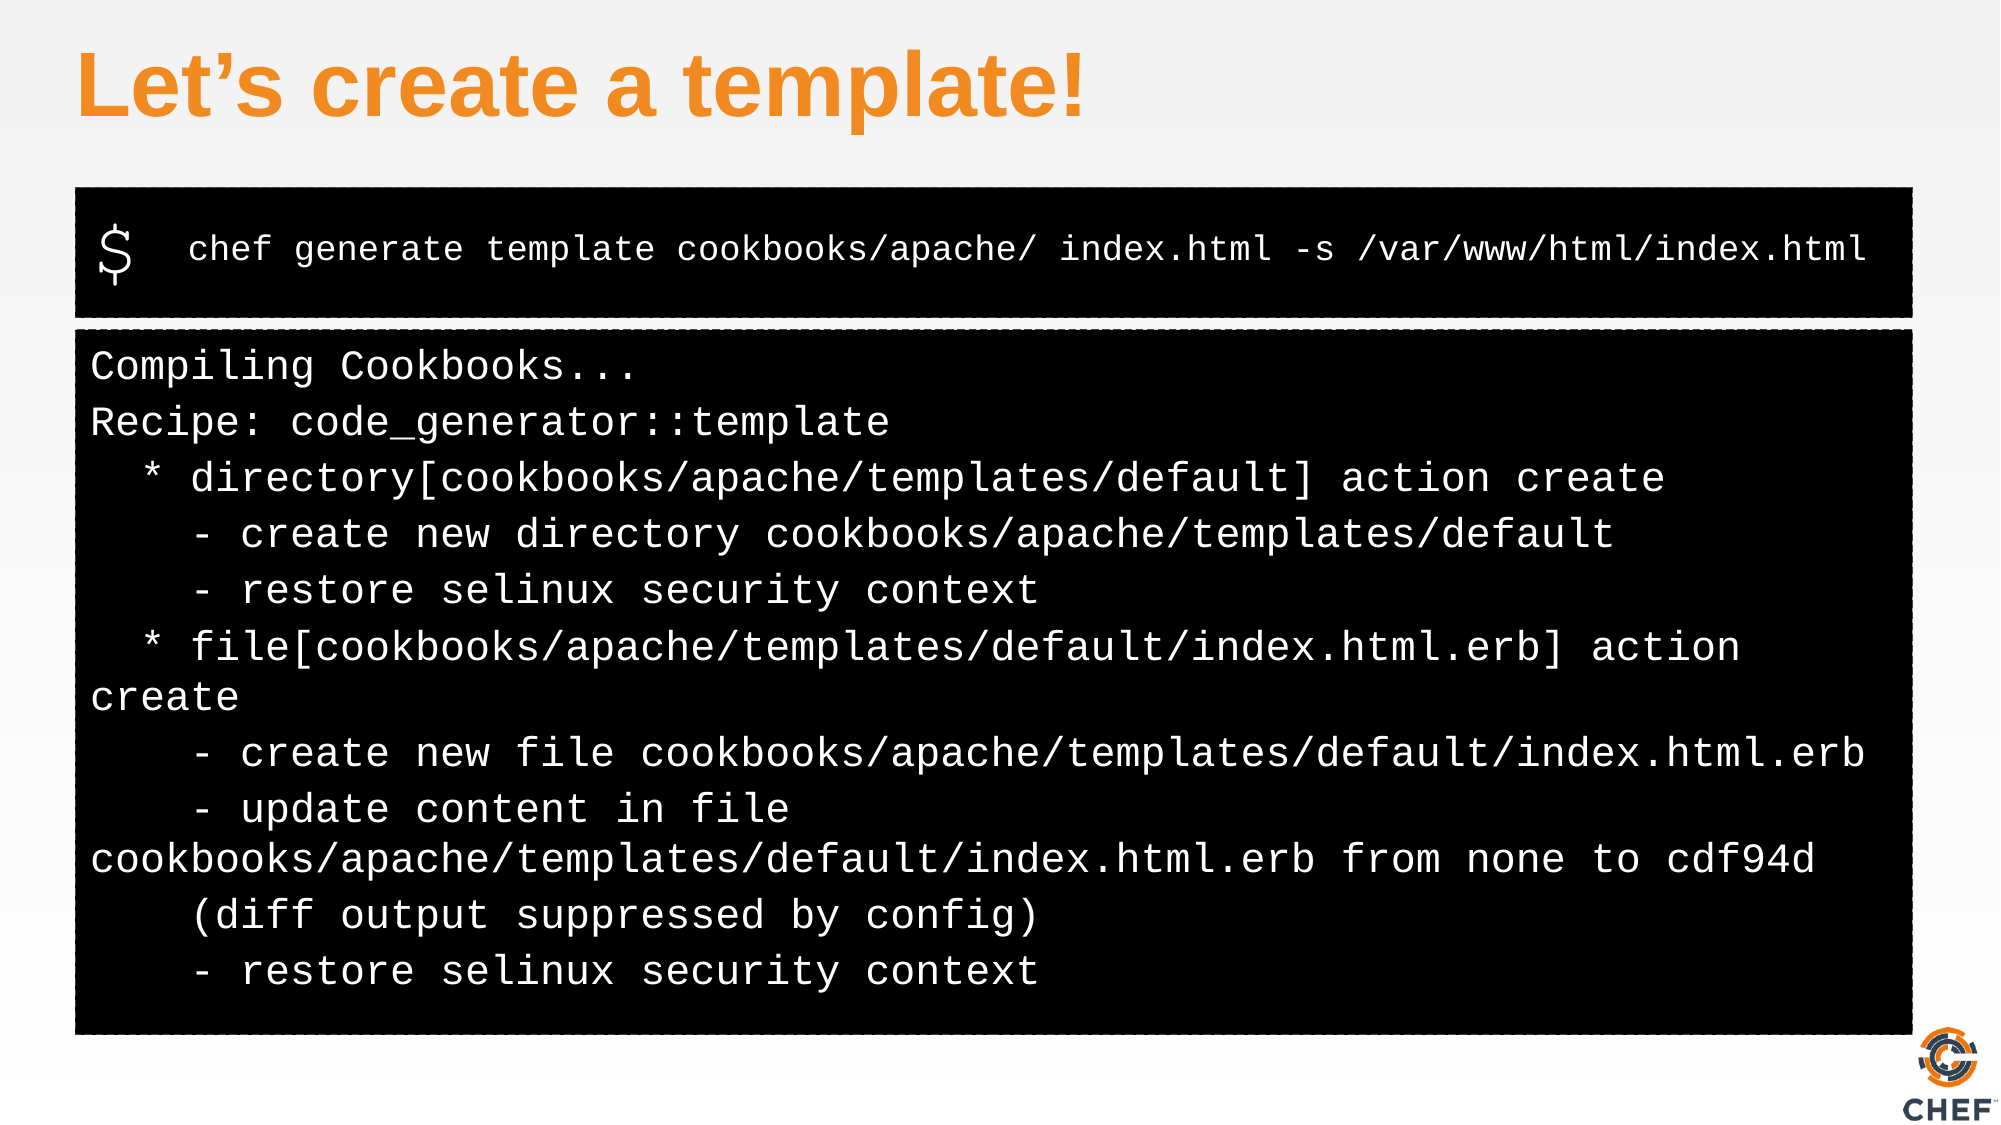

# Let’s create a template!
chef generate template cookbooks/apache/ index.html -s /var/www/html/index.html
Compiling Cookbooks...
Recipe: code_generator::template
  * directory[cookbooks/apache/templates/default] action create
    - create new directory cookbooks/apache/templates/default
    - restore selinux security context
  * file[cookbooks/apache/templates/default/index.html.erb] action create
    - create new file cookbooks/apache/templates/default/index.html.erb
    - update content in file cookbooks/apache/templates/default/index.html.erb from none to cdf94d
    (diff output suppressed by config)
    - restore selinux security context